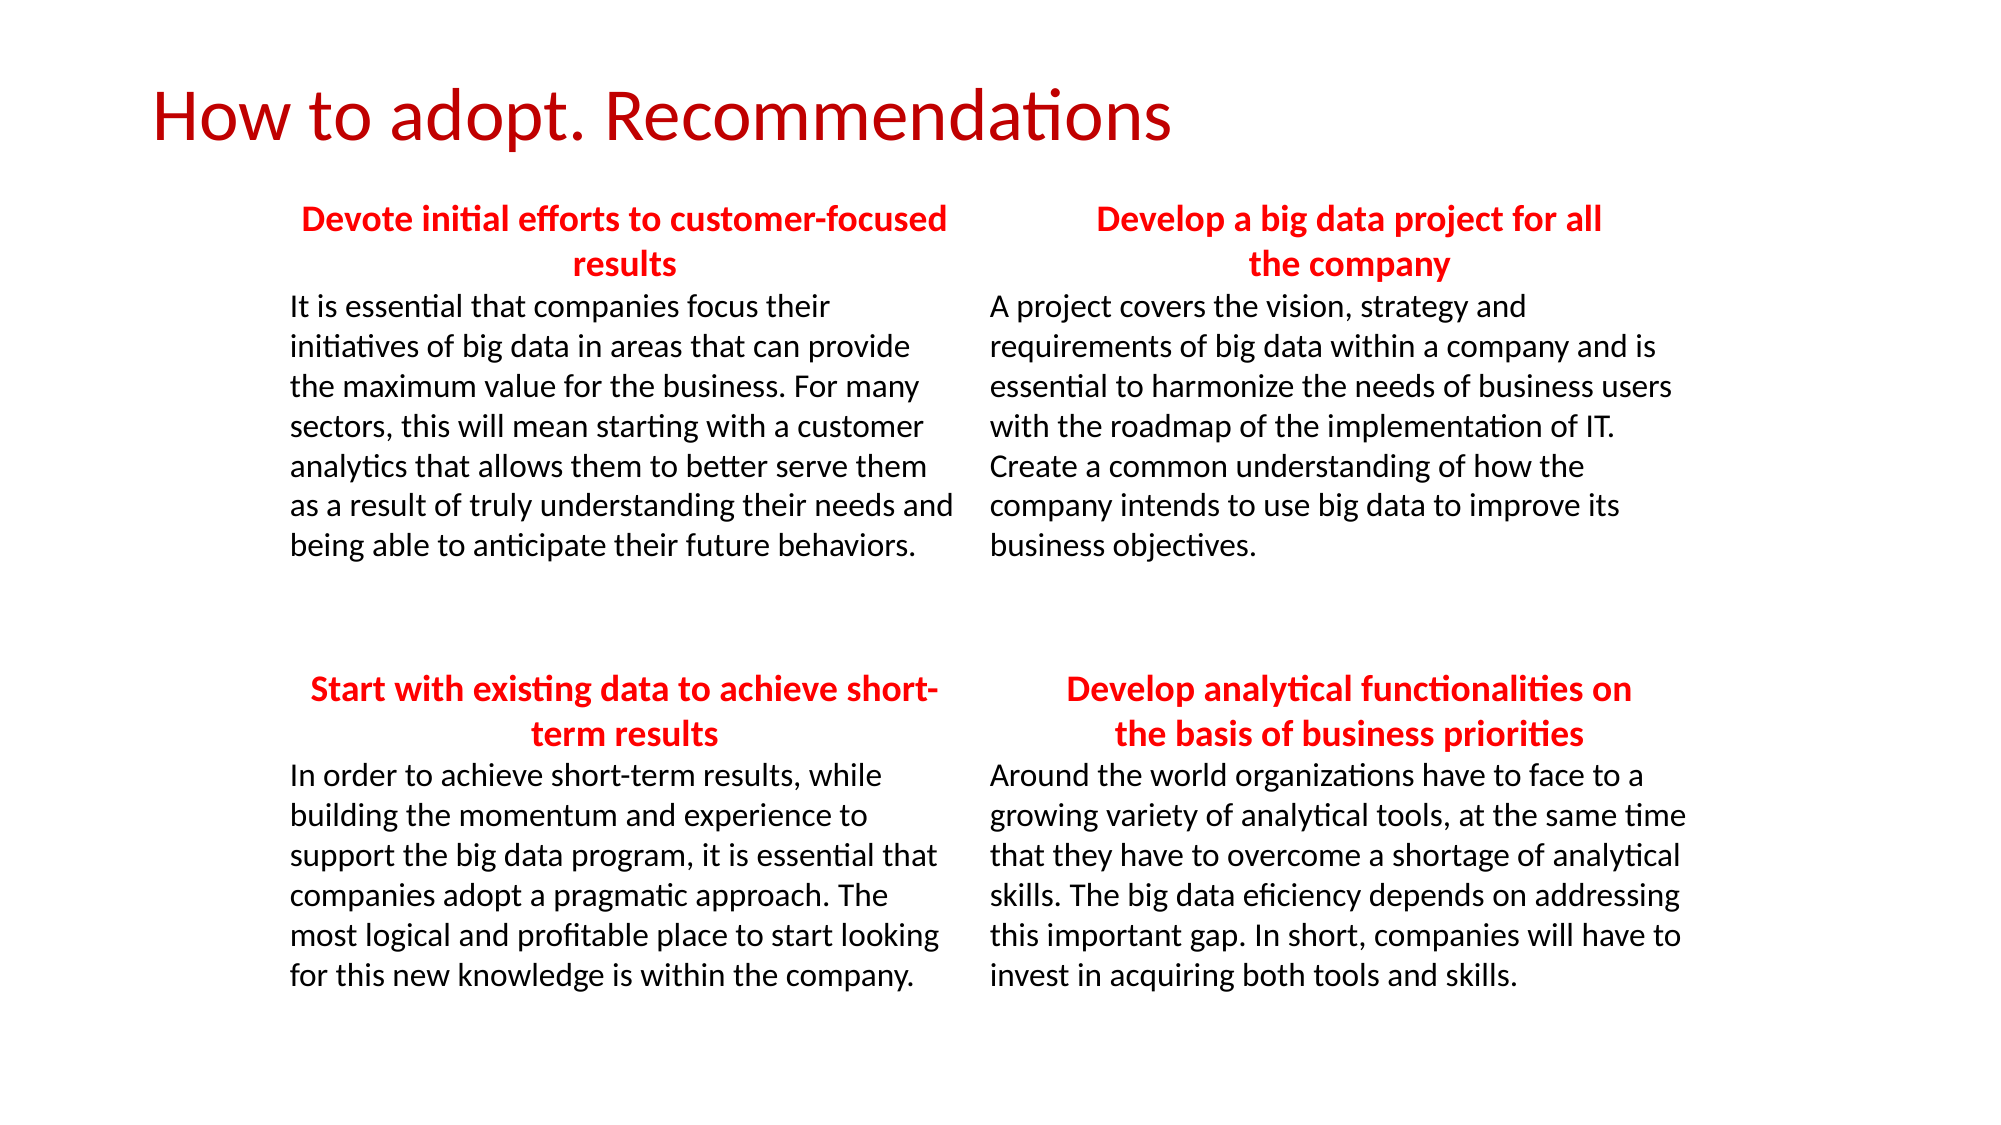

# How to adopt. Recommendations
Devote initial efforts to customer-focused results
It is essential that companies focus their initiatives of big data in areas that can provide the maximum value for the business. For many sectors, this will mean starting with a customer analytics that allows them to better serve them as a result of truly understanding their needs and being able to anticipate their future behaviors.
Develop a big data project for all
the company
A project covers the vision, strategy and requirements of big data within a company and is essential to harmonize the needs of business users with the roadmap of the implementation of IT. Create a common understanding of how the company intends to use big data to improve its business objectives.
Start with existing data to achieve short-term results
In order to achieve short-term results, while building the momentum and experience to support the big data program, it is essential that companies adopt a pragmatic approach. The most logical and profitable place to start looking for this new knowledge is within the company.
Develop analytical functionalities on
the basis of business priorities
Around the world organizations have to face to a growing variety of analytical tools, at the same time that they have to overcome a shortage of analytical skills. The big data eficiency depends on addressing this important gap. In short, companies will have to invest in acquiring both tools and skills.